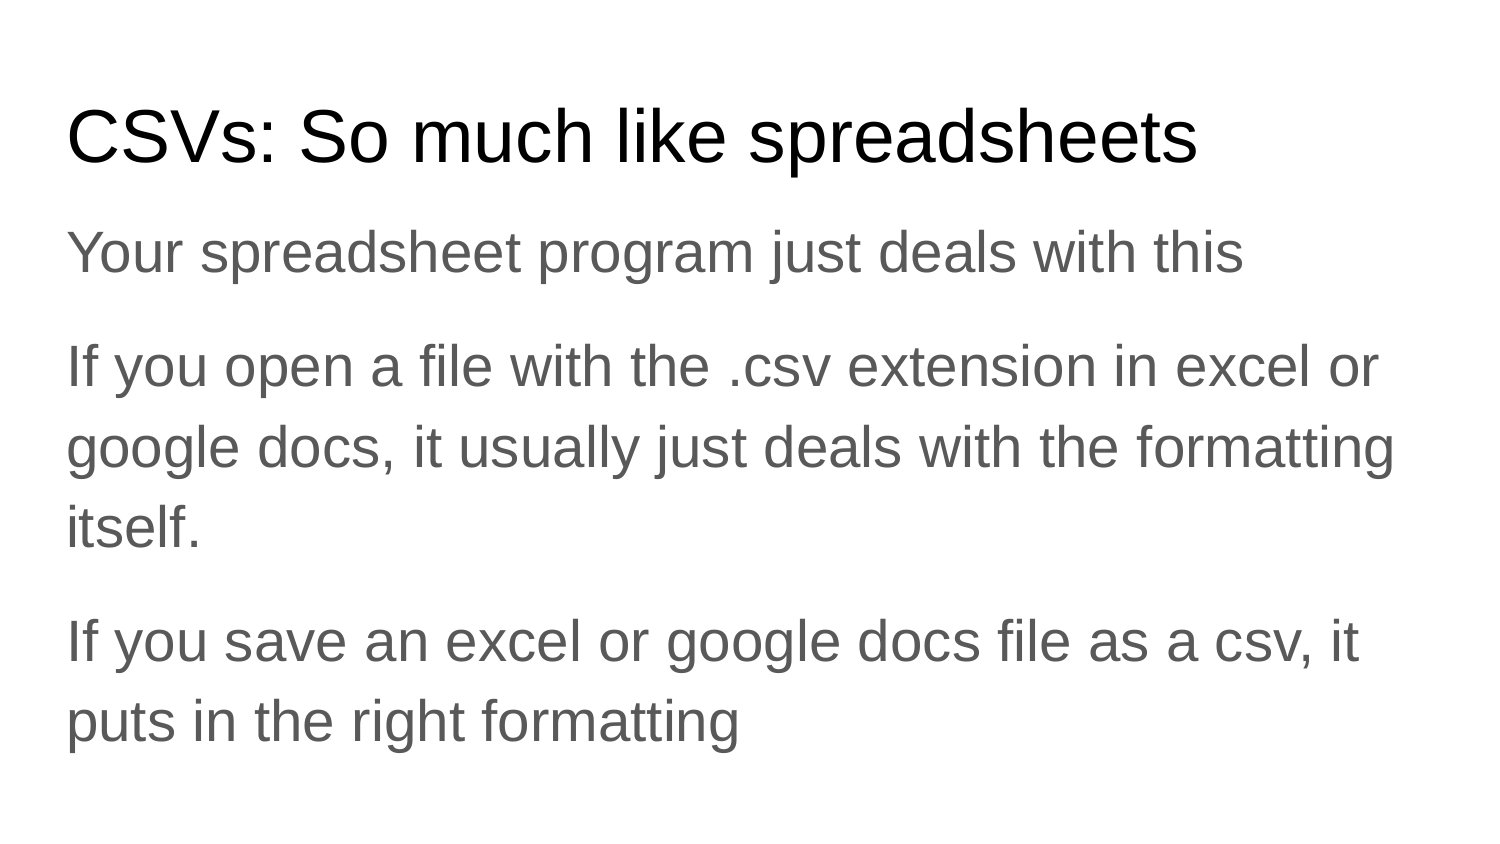

# CSVs: So much like spreadsheets

Your spreadsheet program just deals with this
If you open a file with the .csv extension in excel or google docs, it usually just deals with the formatting itself.
If you save an excel or google docs file as a csv, it puts in the right formatting